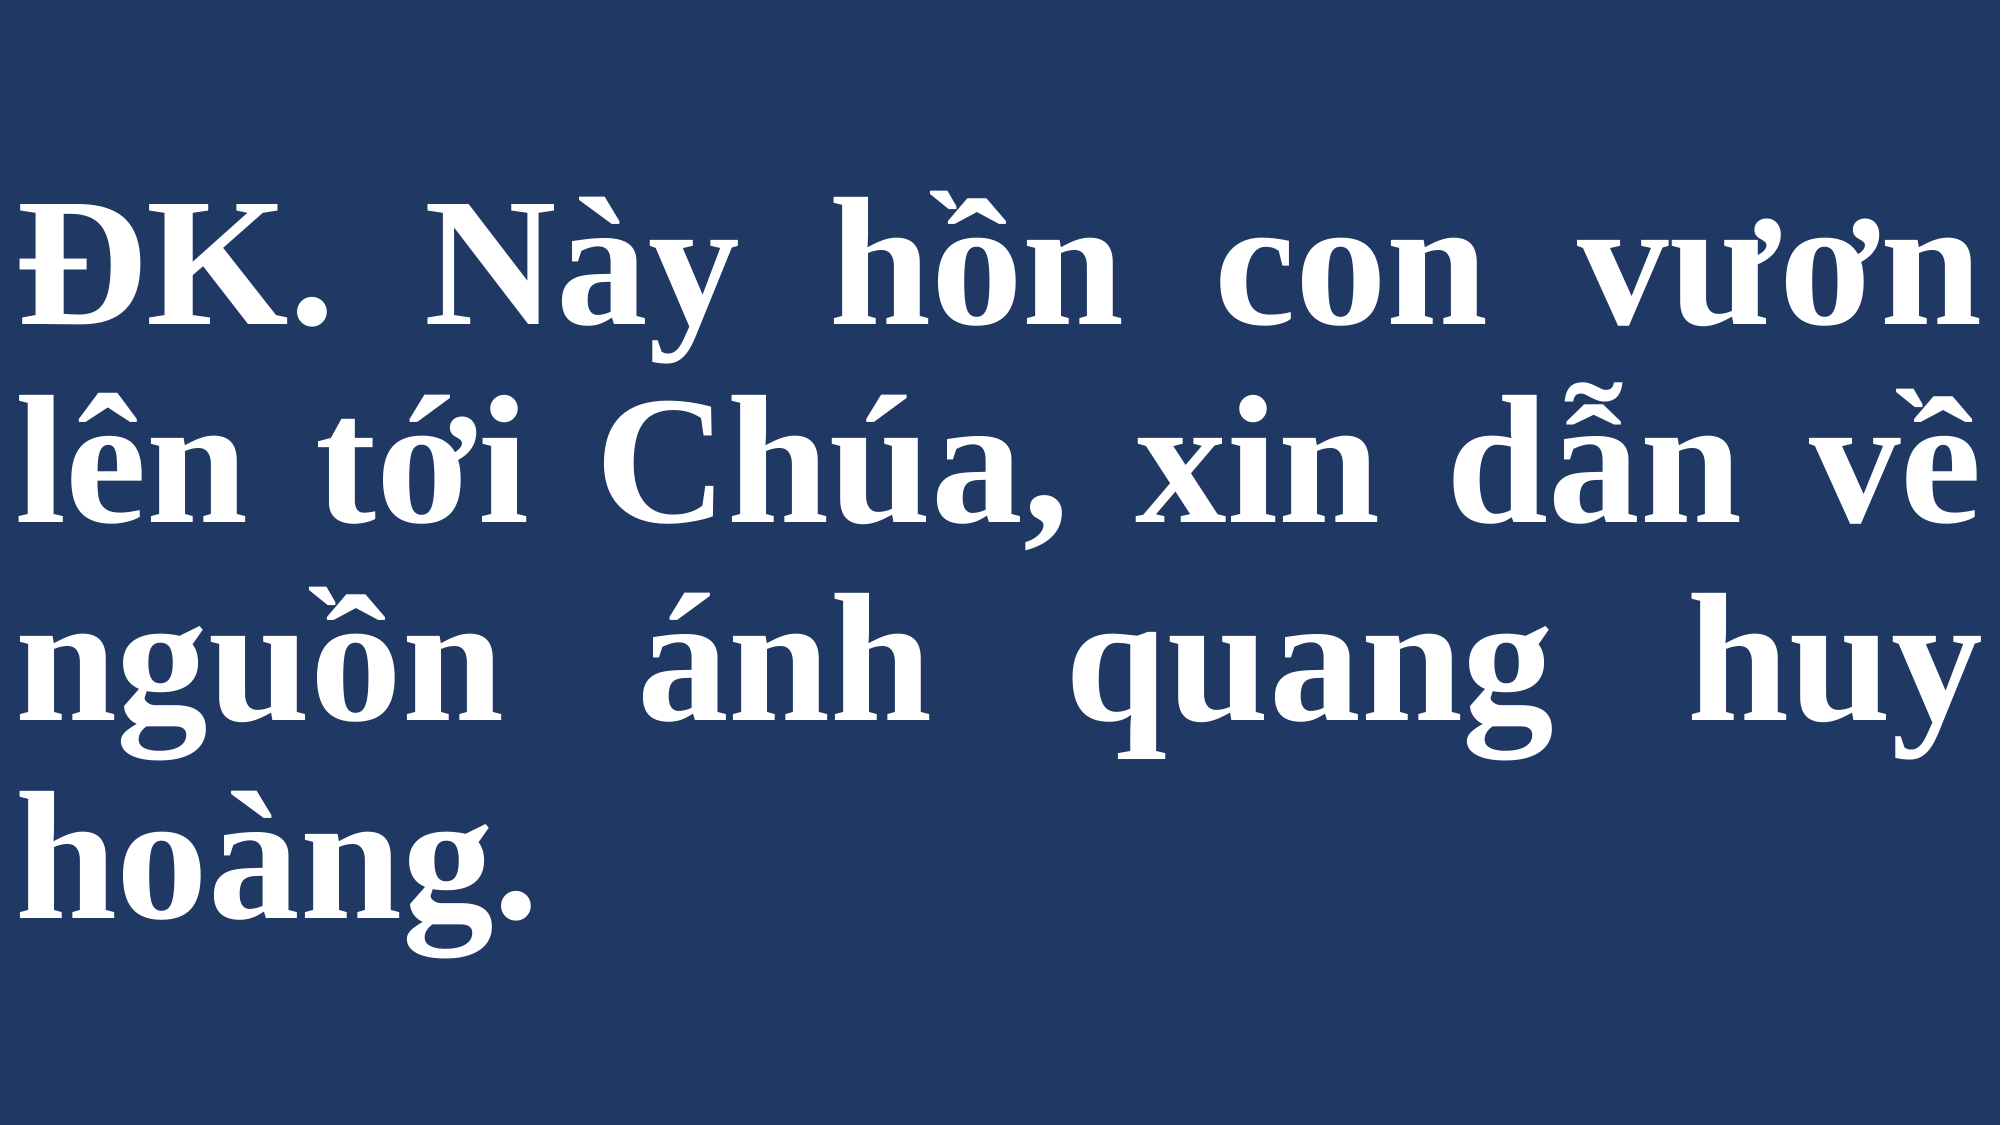

# ĐK. Này hồn con vươn lên tới Chúa, xin dẫn về nguồn ánh quang huy hoàng.